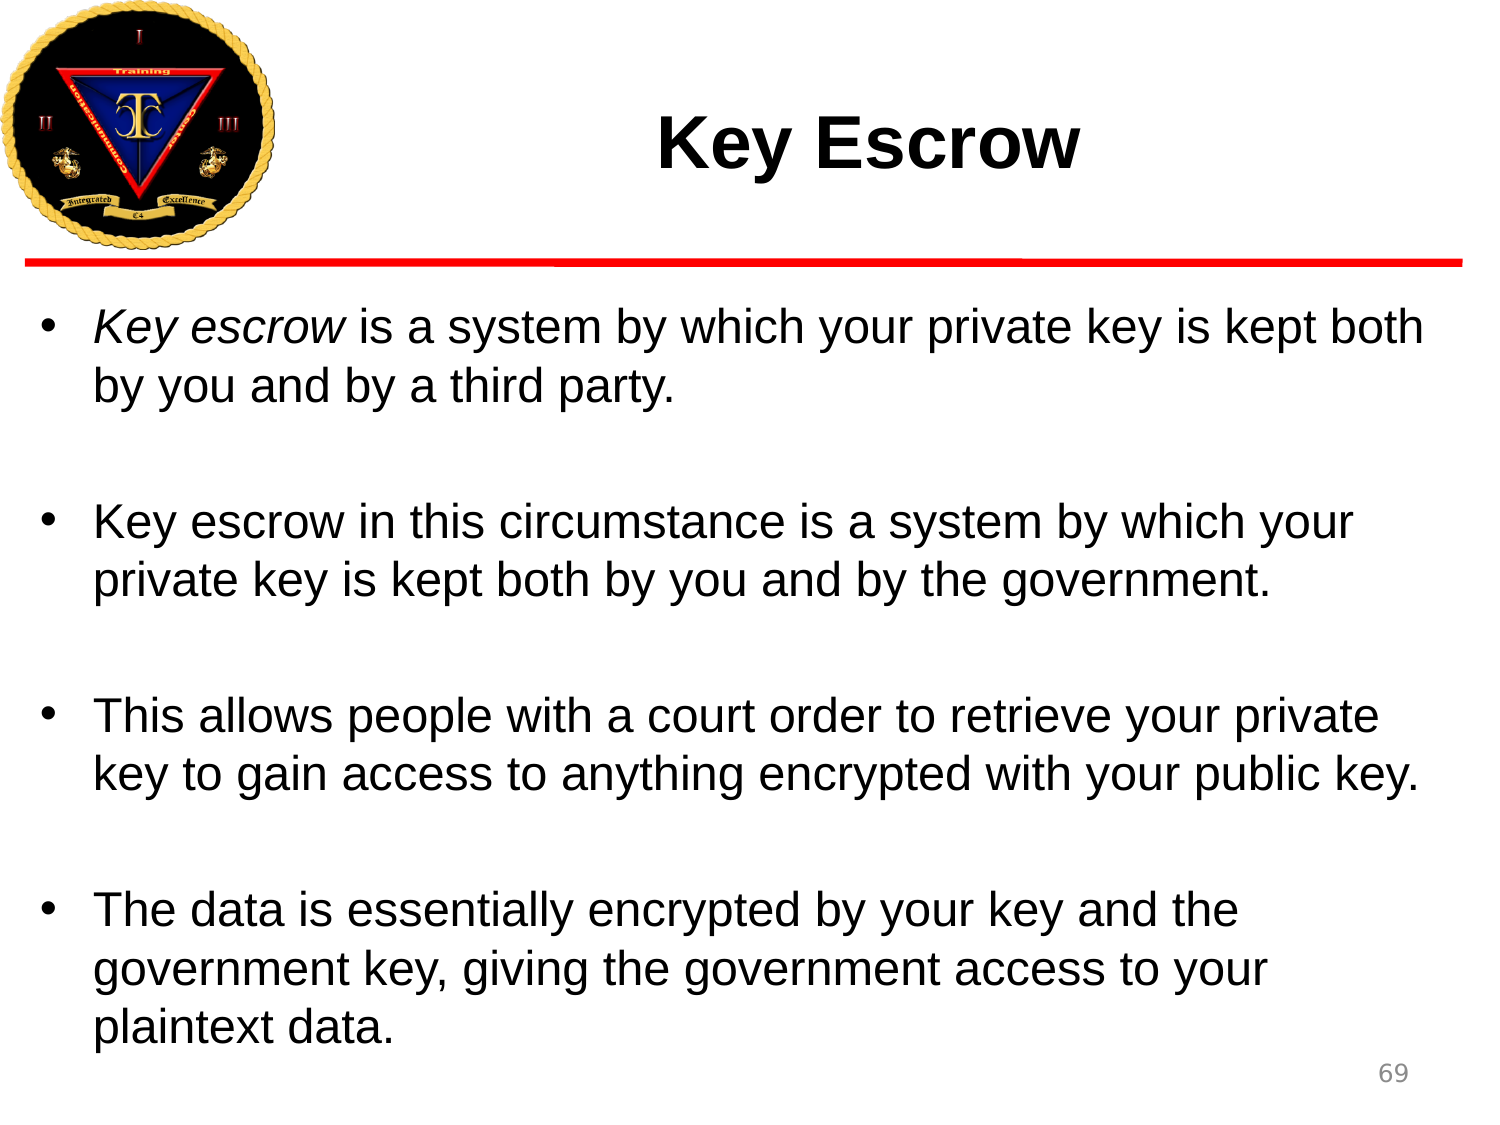

# Key Escrow
Key escrow is a system by which your private key is kept both by you and by a third party.

Key escrow in this circumstance is a system by which your private key is kept both by you and by the government.

This allows people with a court order to retrieve your private key to gain access to anything encrypted with your public key.

The data is essentially encrypted by your key and the government key, giving the government access to your plaintext data.
69